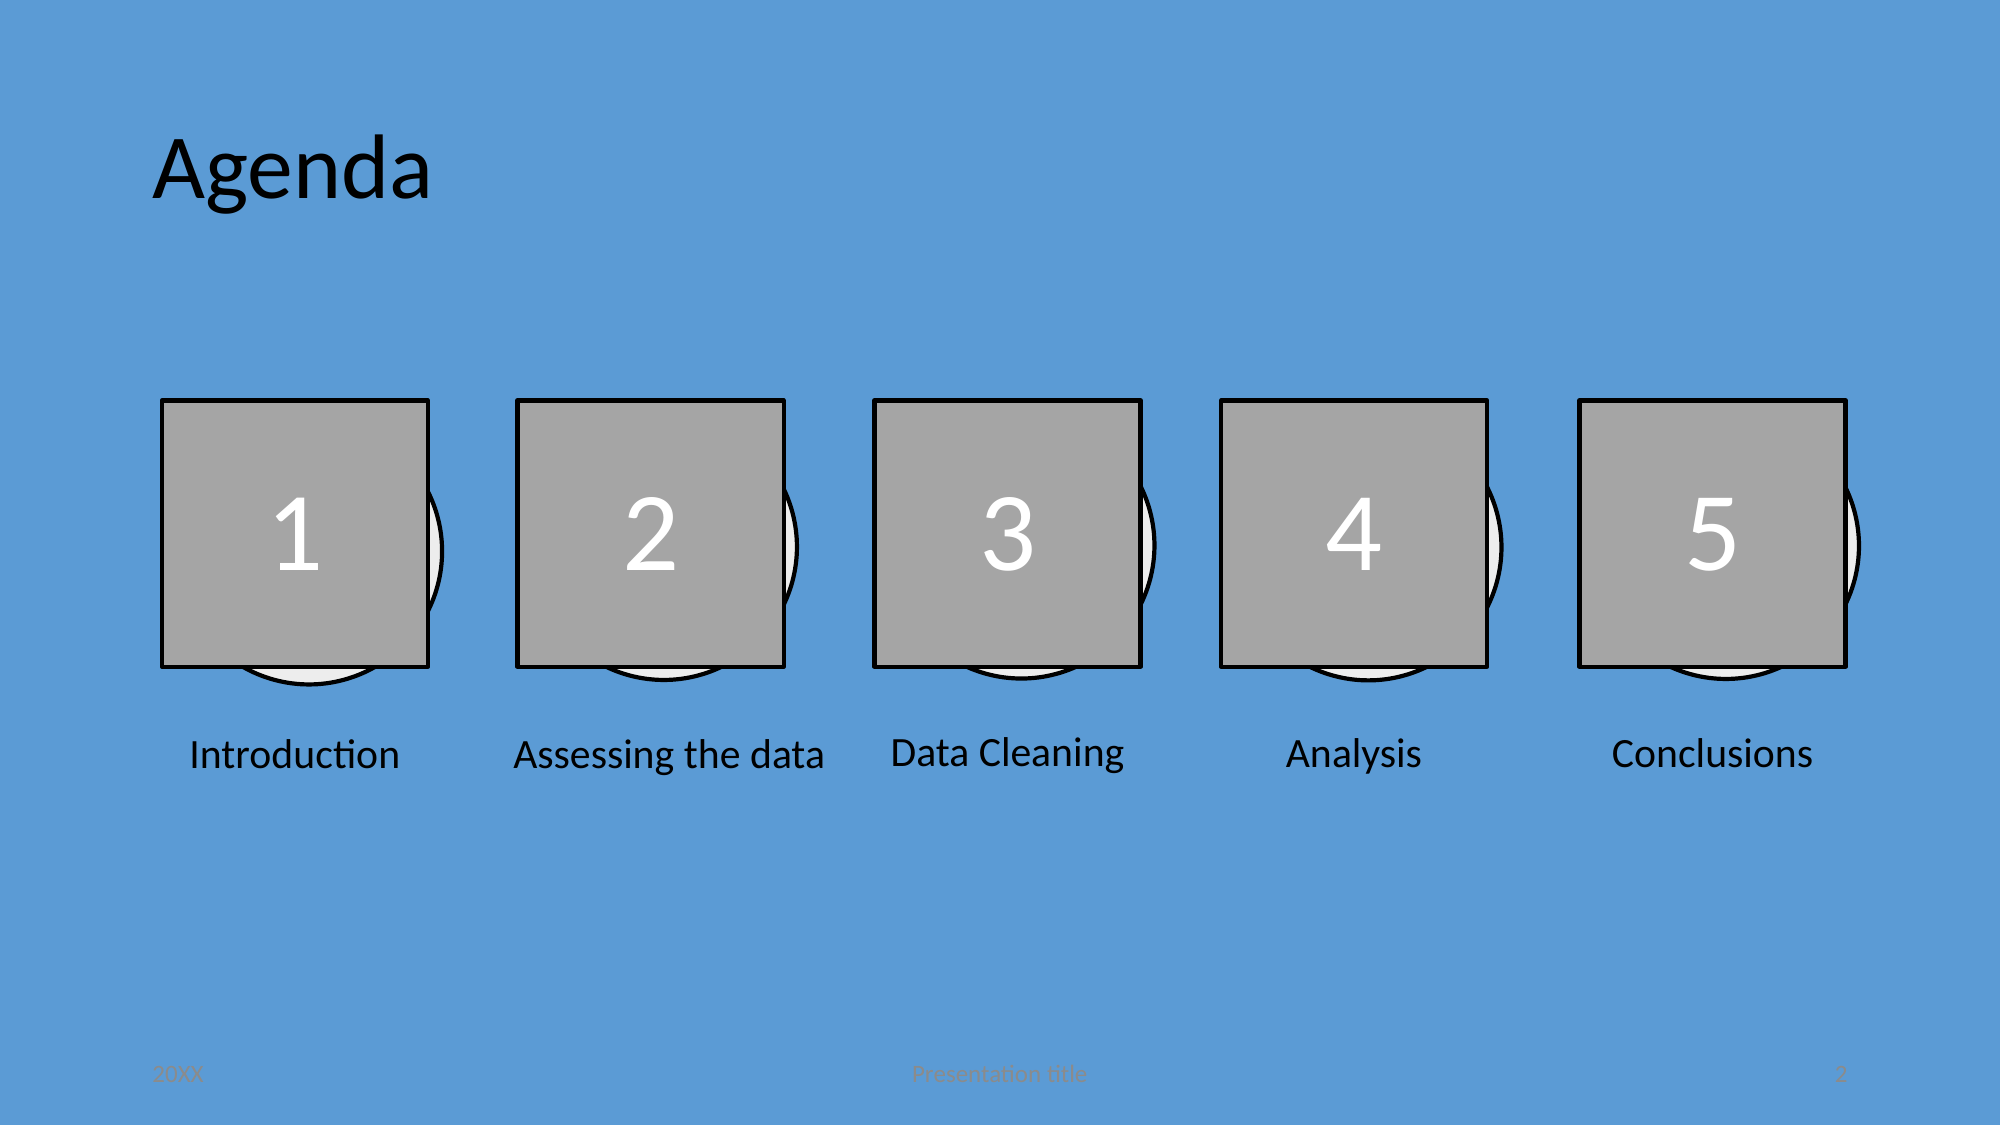

# Agenda
1
2
3
4
5
Data Cleaning

Analysis

Conclusions

Introduction

Assessing the data

20XX
Presentation title
2